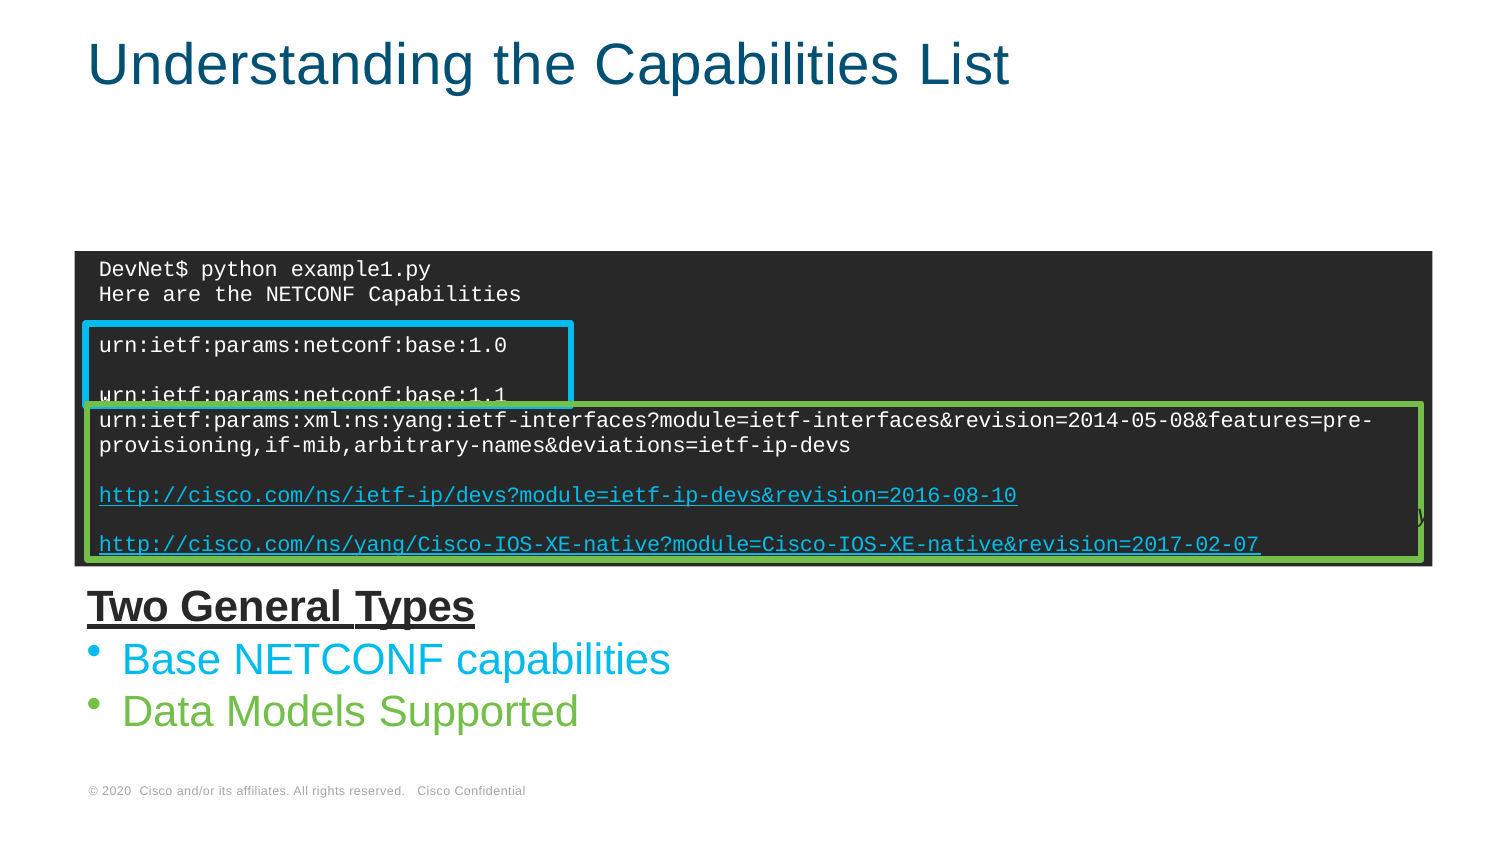

# Understanding the Capabilities List

DevNet$ python example1.py
Here are the NETCONF Capabilities
urn:ietf:params:netconf:base:1.0  urn:ietf:params:netconf:base:1.1
.
urn:ietf:params:xml:ns:yang:ietf-interfaces?module=ietf-interfaces&revision=2014-05-08&features=pre-  provisioning,if-mib,arbitrary-names&deviations=ietf-ip-devs

http://cisco.com/ns/ietf-ip/devs?module=ietf-ip-devs&revision=2016-08-10

y
http://cisco.com/ns/yang/Cisco-IOS-XE-native?module=Cisco-IOS-XE-native&revision=2017-02-07
Two General Types
Base NETCONF capabilities
Data Models Supported